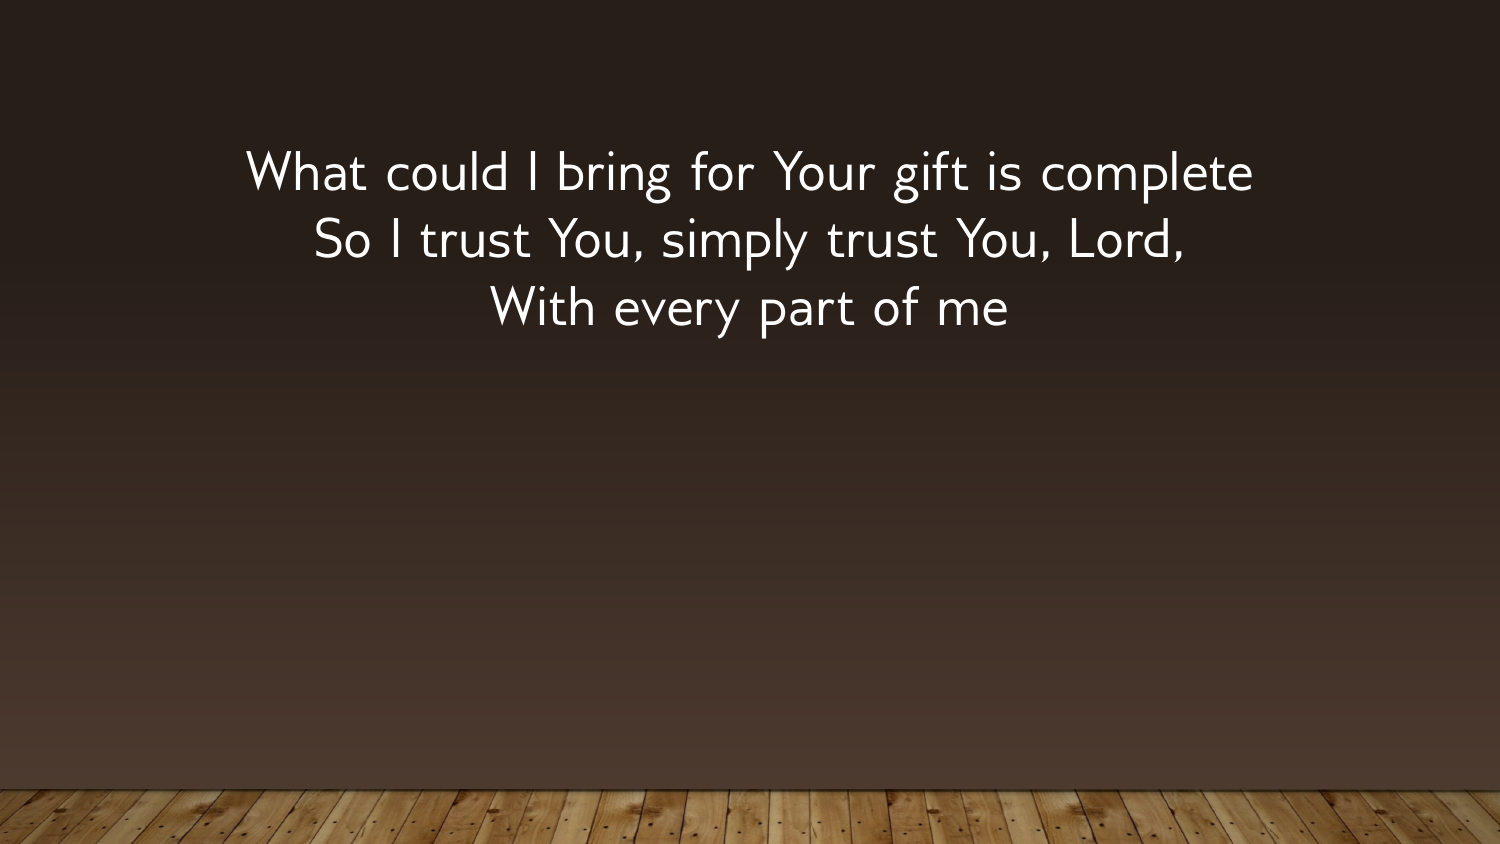

What could I bring for Your gift is complete
So I trust You, simply trust You, Lord,
With every part of me